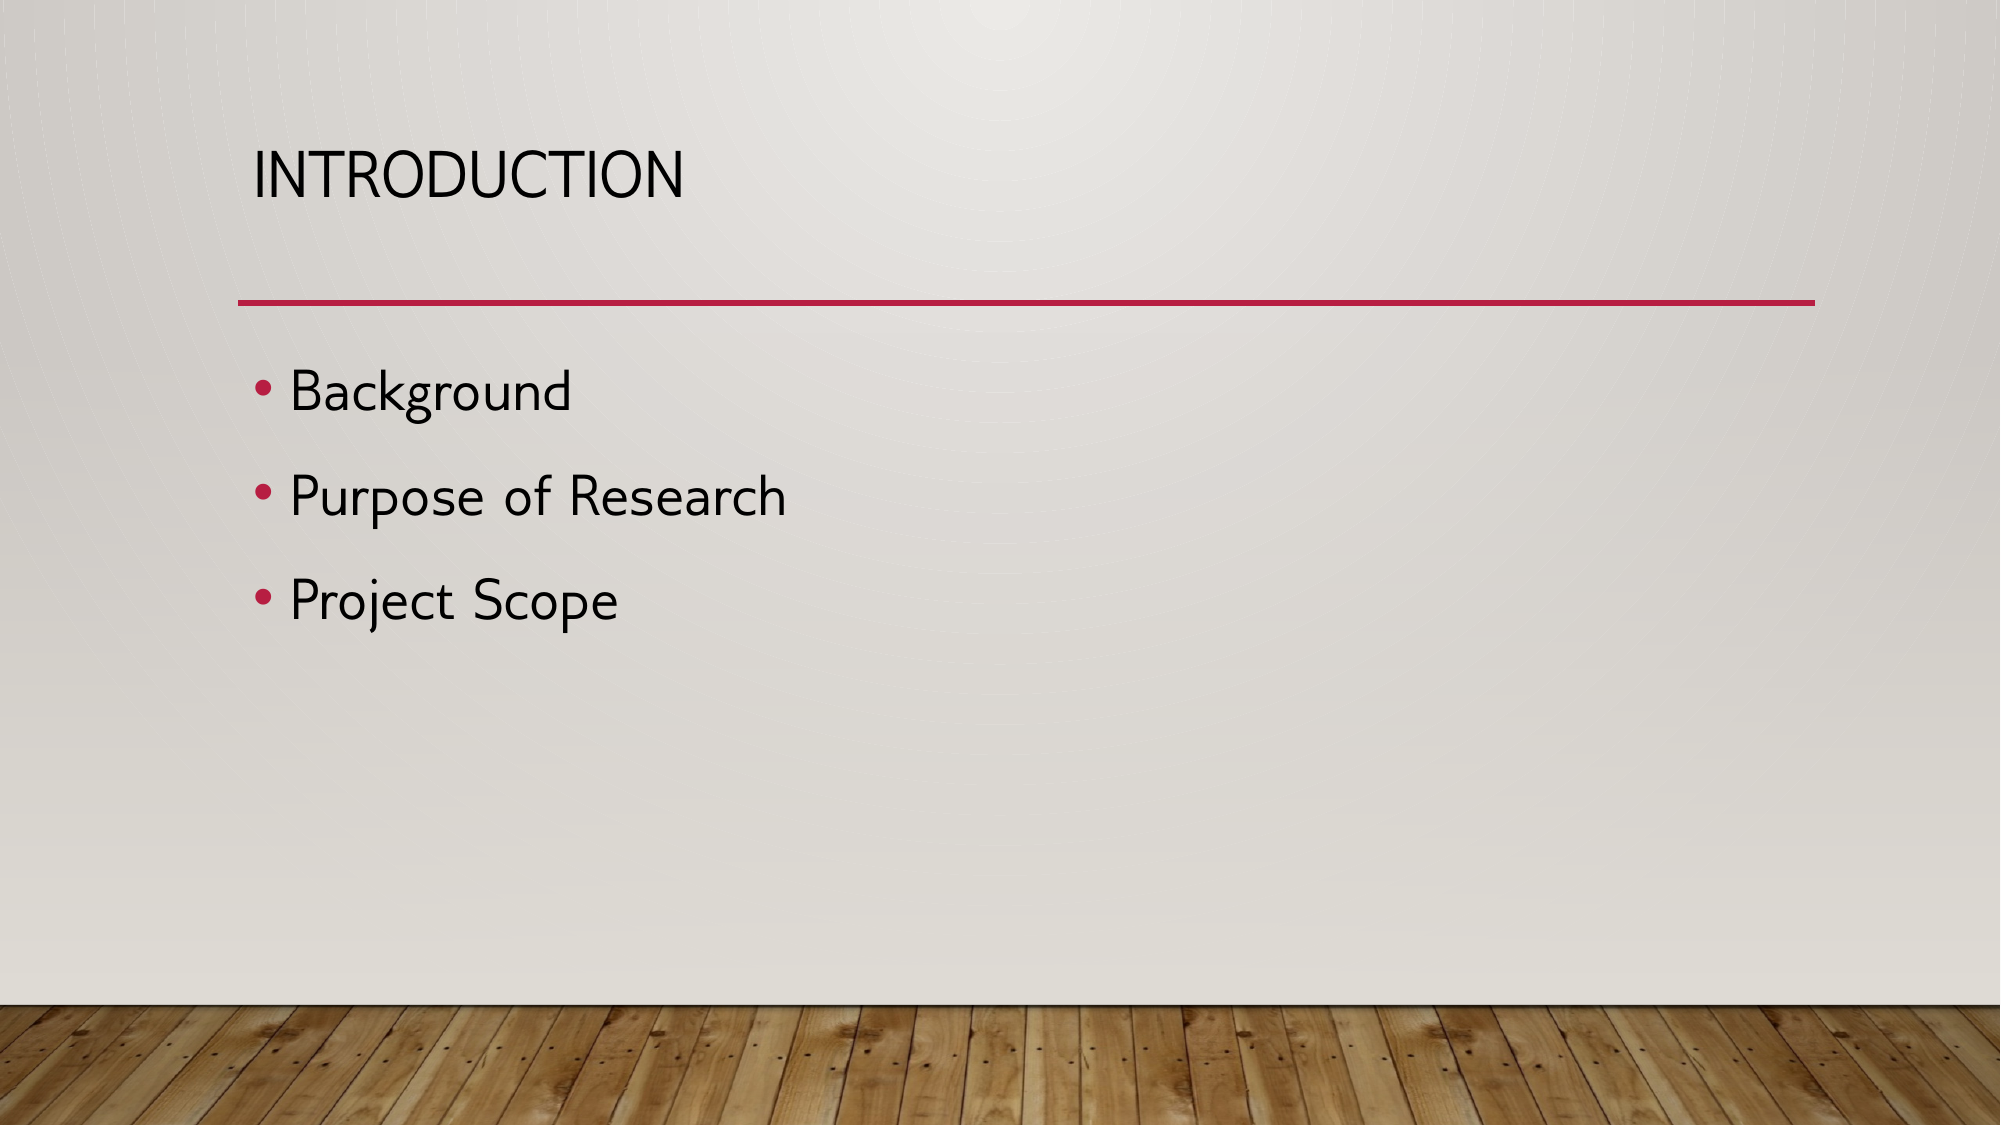

# Introduction
Background
Purpose of Research
Project Scope